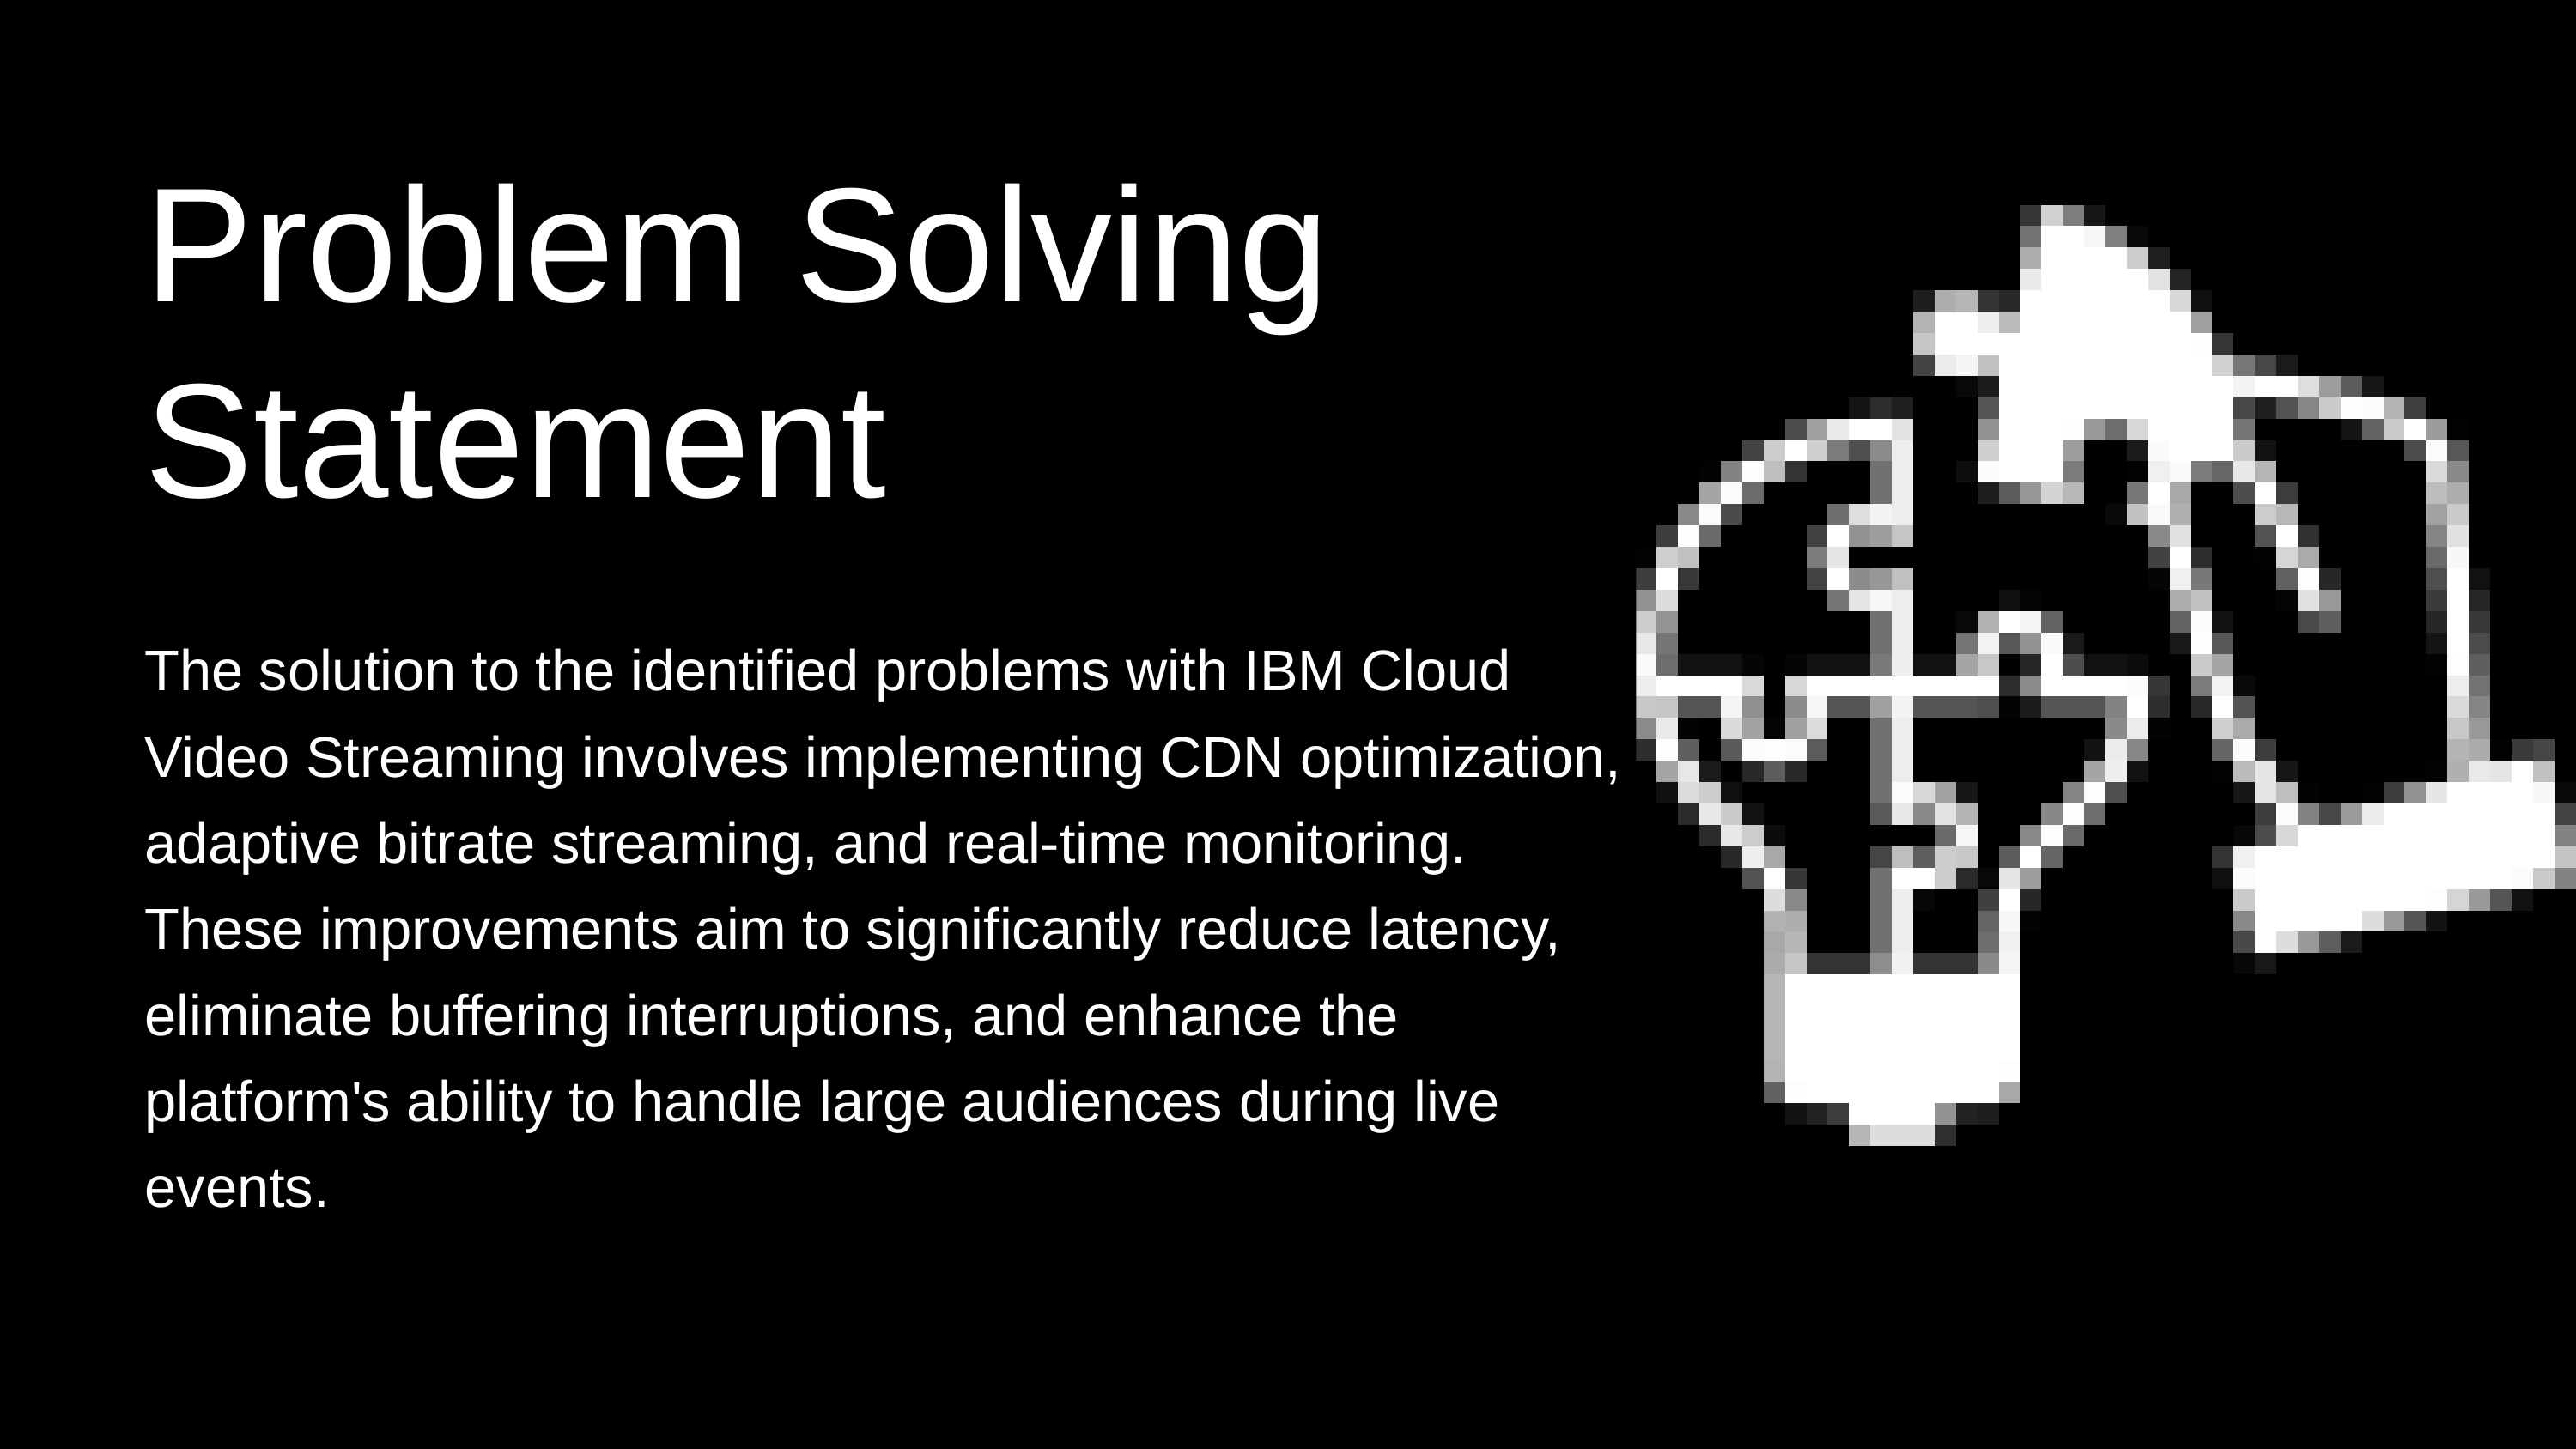

Problem Solving Statement
The solution to the identified problems with IBM Cloud Video Streaming involves implementing CDN optimization, adaptive bitrate streaming, and real-time monitoring. These improvements aim to significantly reduce latency, eliminate buffering interruptions, and enhance the platform's ability to handle large audiences during live events.